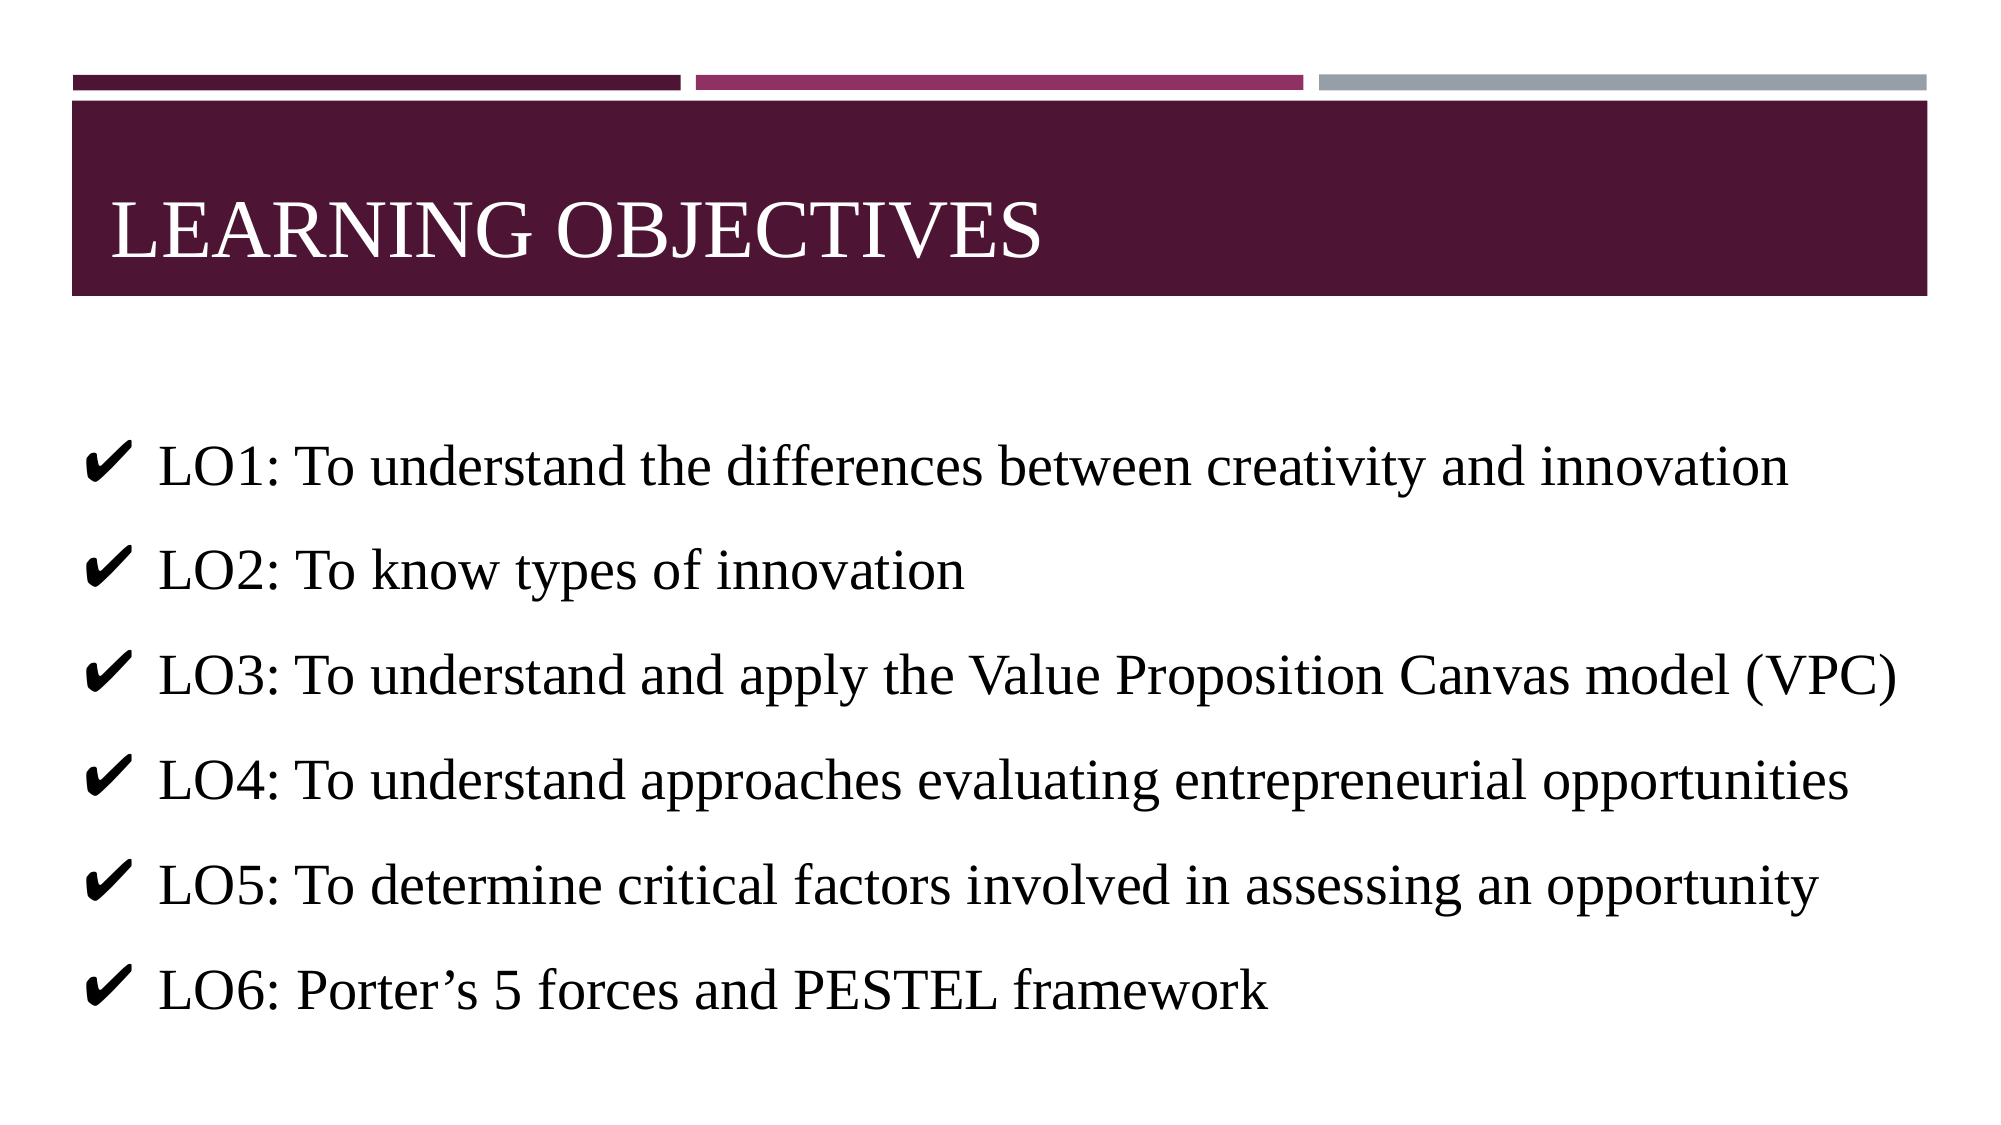

# LEARNING OBJECTIVES
LO1: To understand the differences between creativity and innovation
LO2: To know types of innovation
LO3: To understand and apply the Value Proposition Canvas model (VPC)
LO4: To understand approaches evaluating entrepreneurial opportunities
LO5: To determine critical factors involved in assessing an opportunity
LO6: Porter’s 5 forces and PESTEL framework